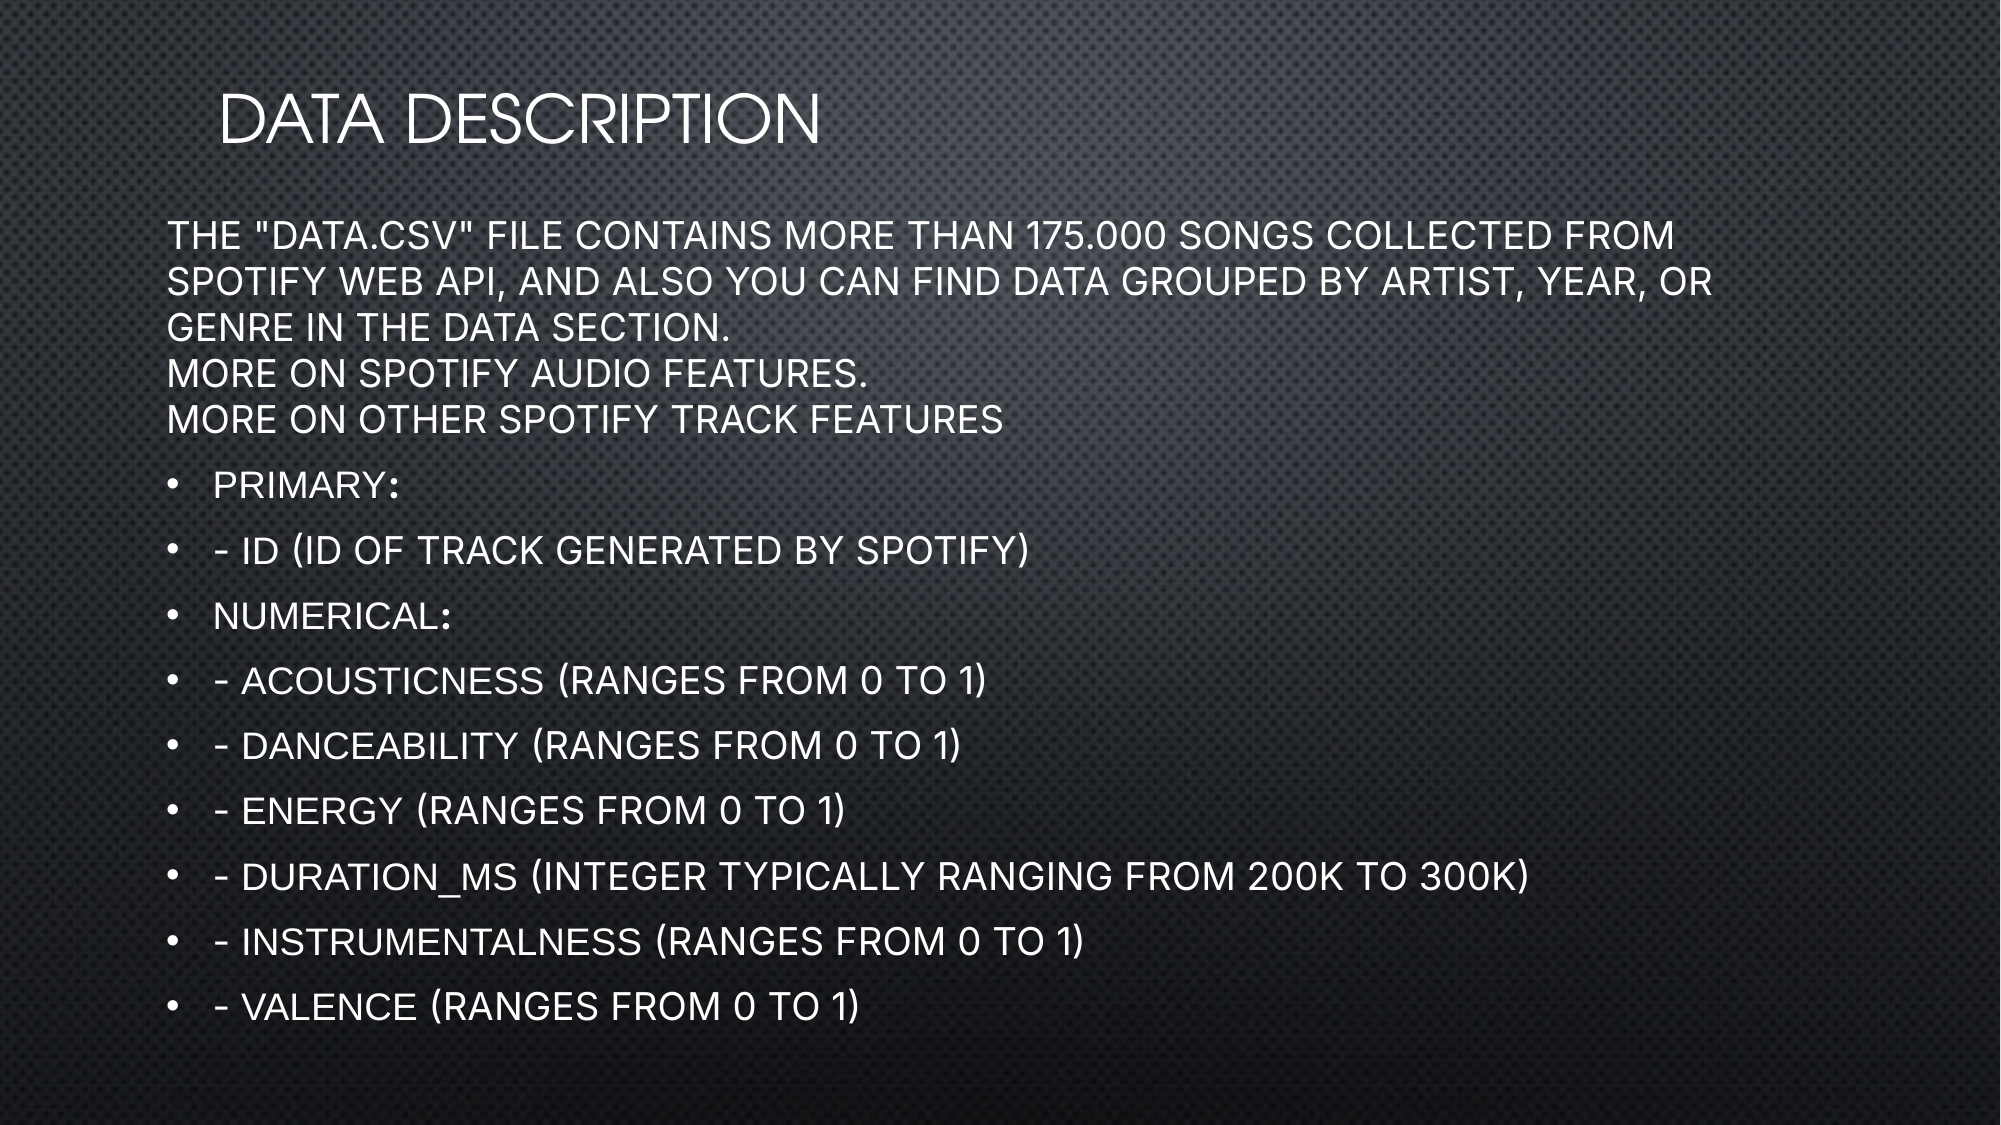

# Data description
The "data.csv" file contains more than 175.000 songs collected from Spotify Web API, and also you can find data grouped by artist, year, or genre in the data section.
More on Spotify audio features.
More on other Spotify track features
Primary:
- id (Id of track generated by Spotify)
Numerical:
- acousticness (Ranges from 0 to 1)
- danceability (Ranges from 0 to 1)
- energy (Ranges from 0 to 1)
- duration_ms (Integer typically ranging from 200k to 300k)
- instrumentalness (Ranges from 0 to 1)
- valence (Ranges from 0 to 1)